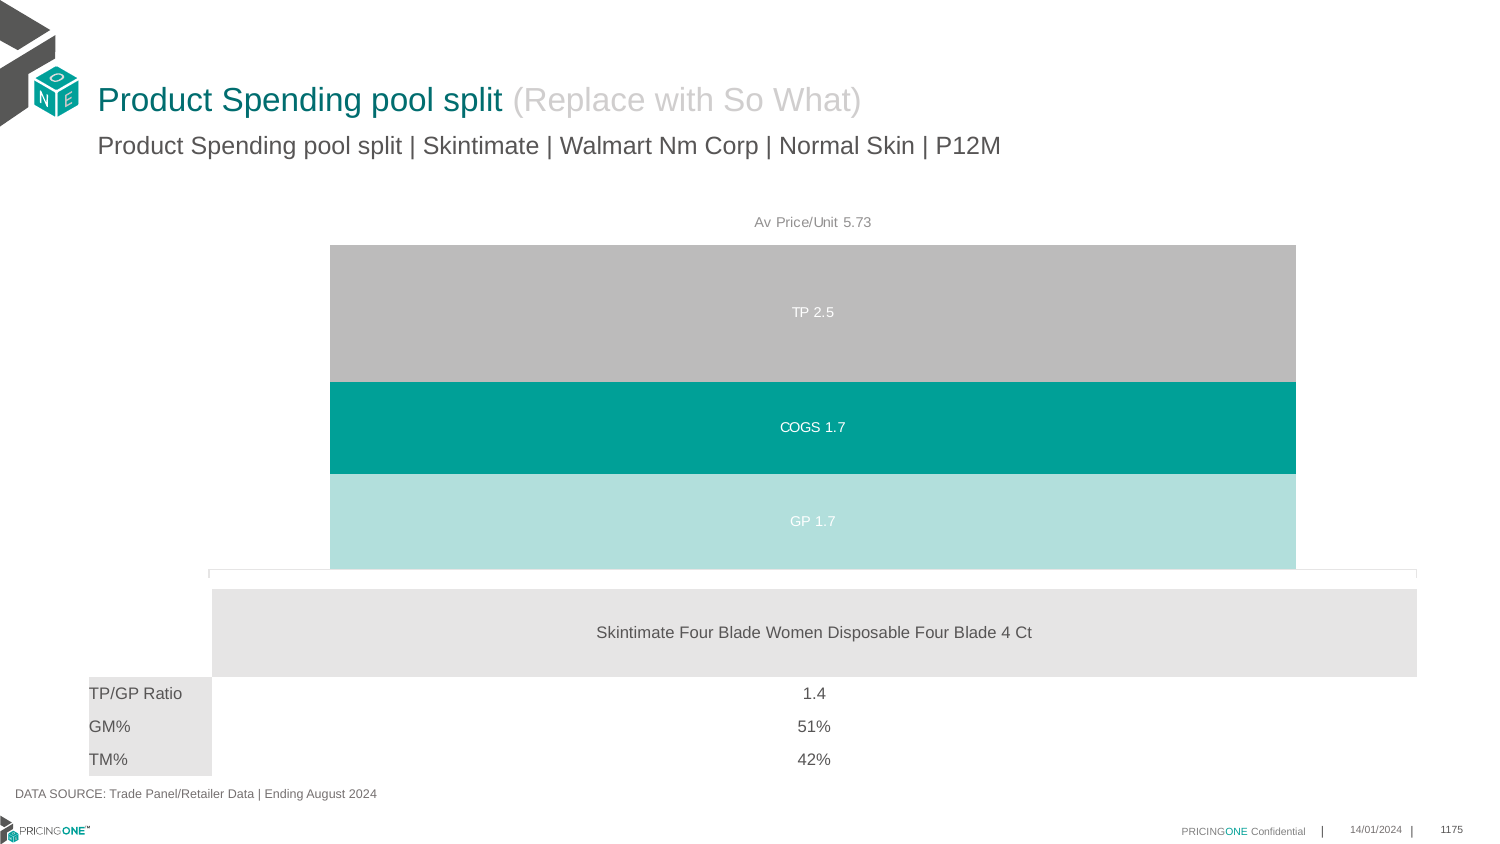

# Product Spending pool split (Replace with So What)
Product Spending pool split | Skintimate | Walmart Nm Corp | Normal Skin | P12M

### Chart

| Category | GP | COGS | TP | VAT |
|---|---|---|---|---|
| Av Price/Unit 5.73 | 1.7338 | 1.6798000000000002 | 2.4907301629006837 | 0.0 |
|  | Skintimate Four Blade Women Disposable Four Blade 4 Ct |
| --- | --- |
| TP/GP Ratio | 1.4 |
| GM% | 51% |
| TM% | 42% |
DATA SOURCE: Trade Panel/Retailer Data | Ending August 2024

14/01/2024
1175